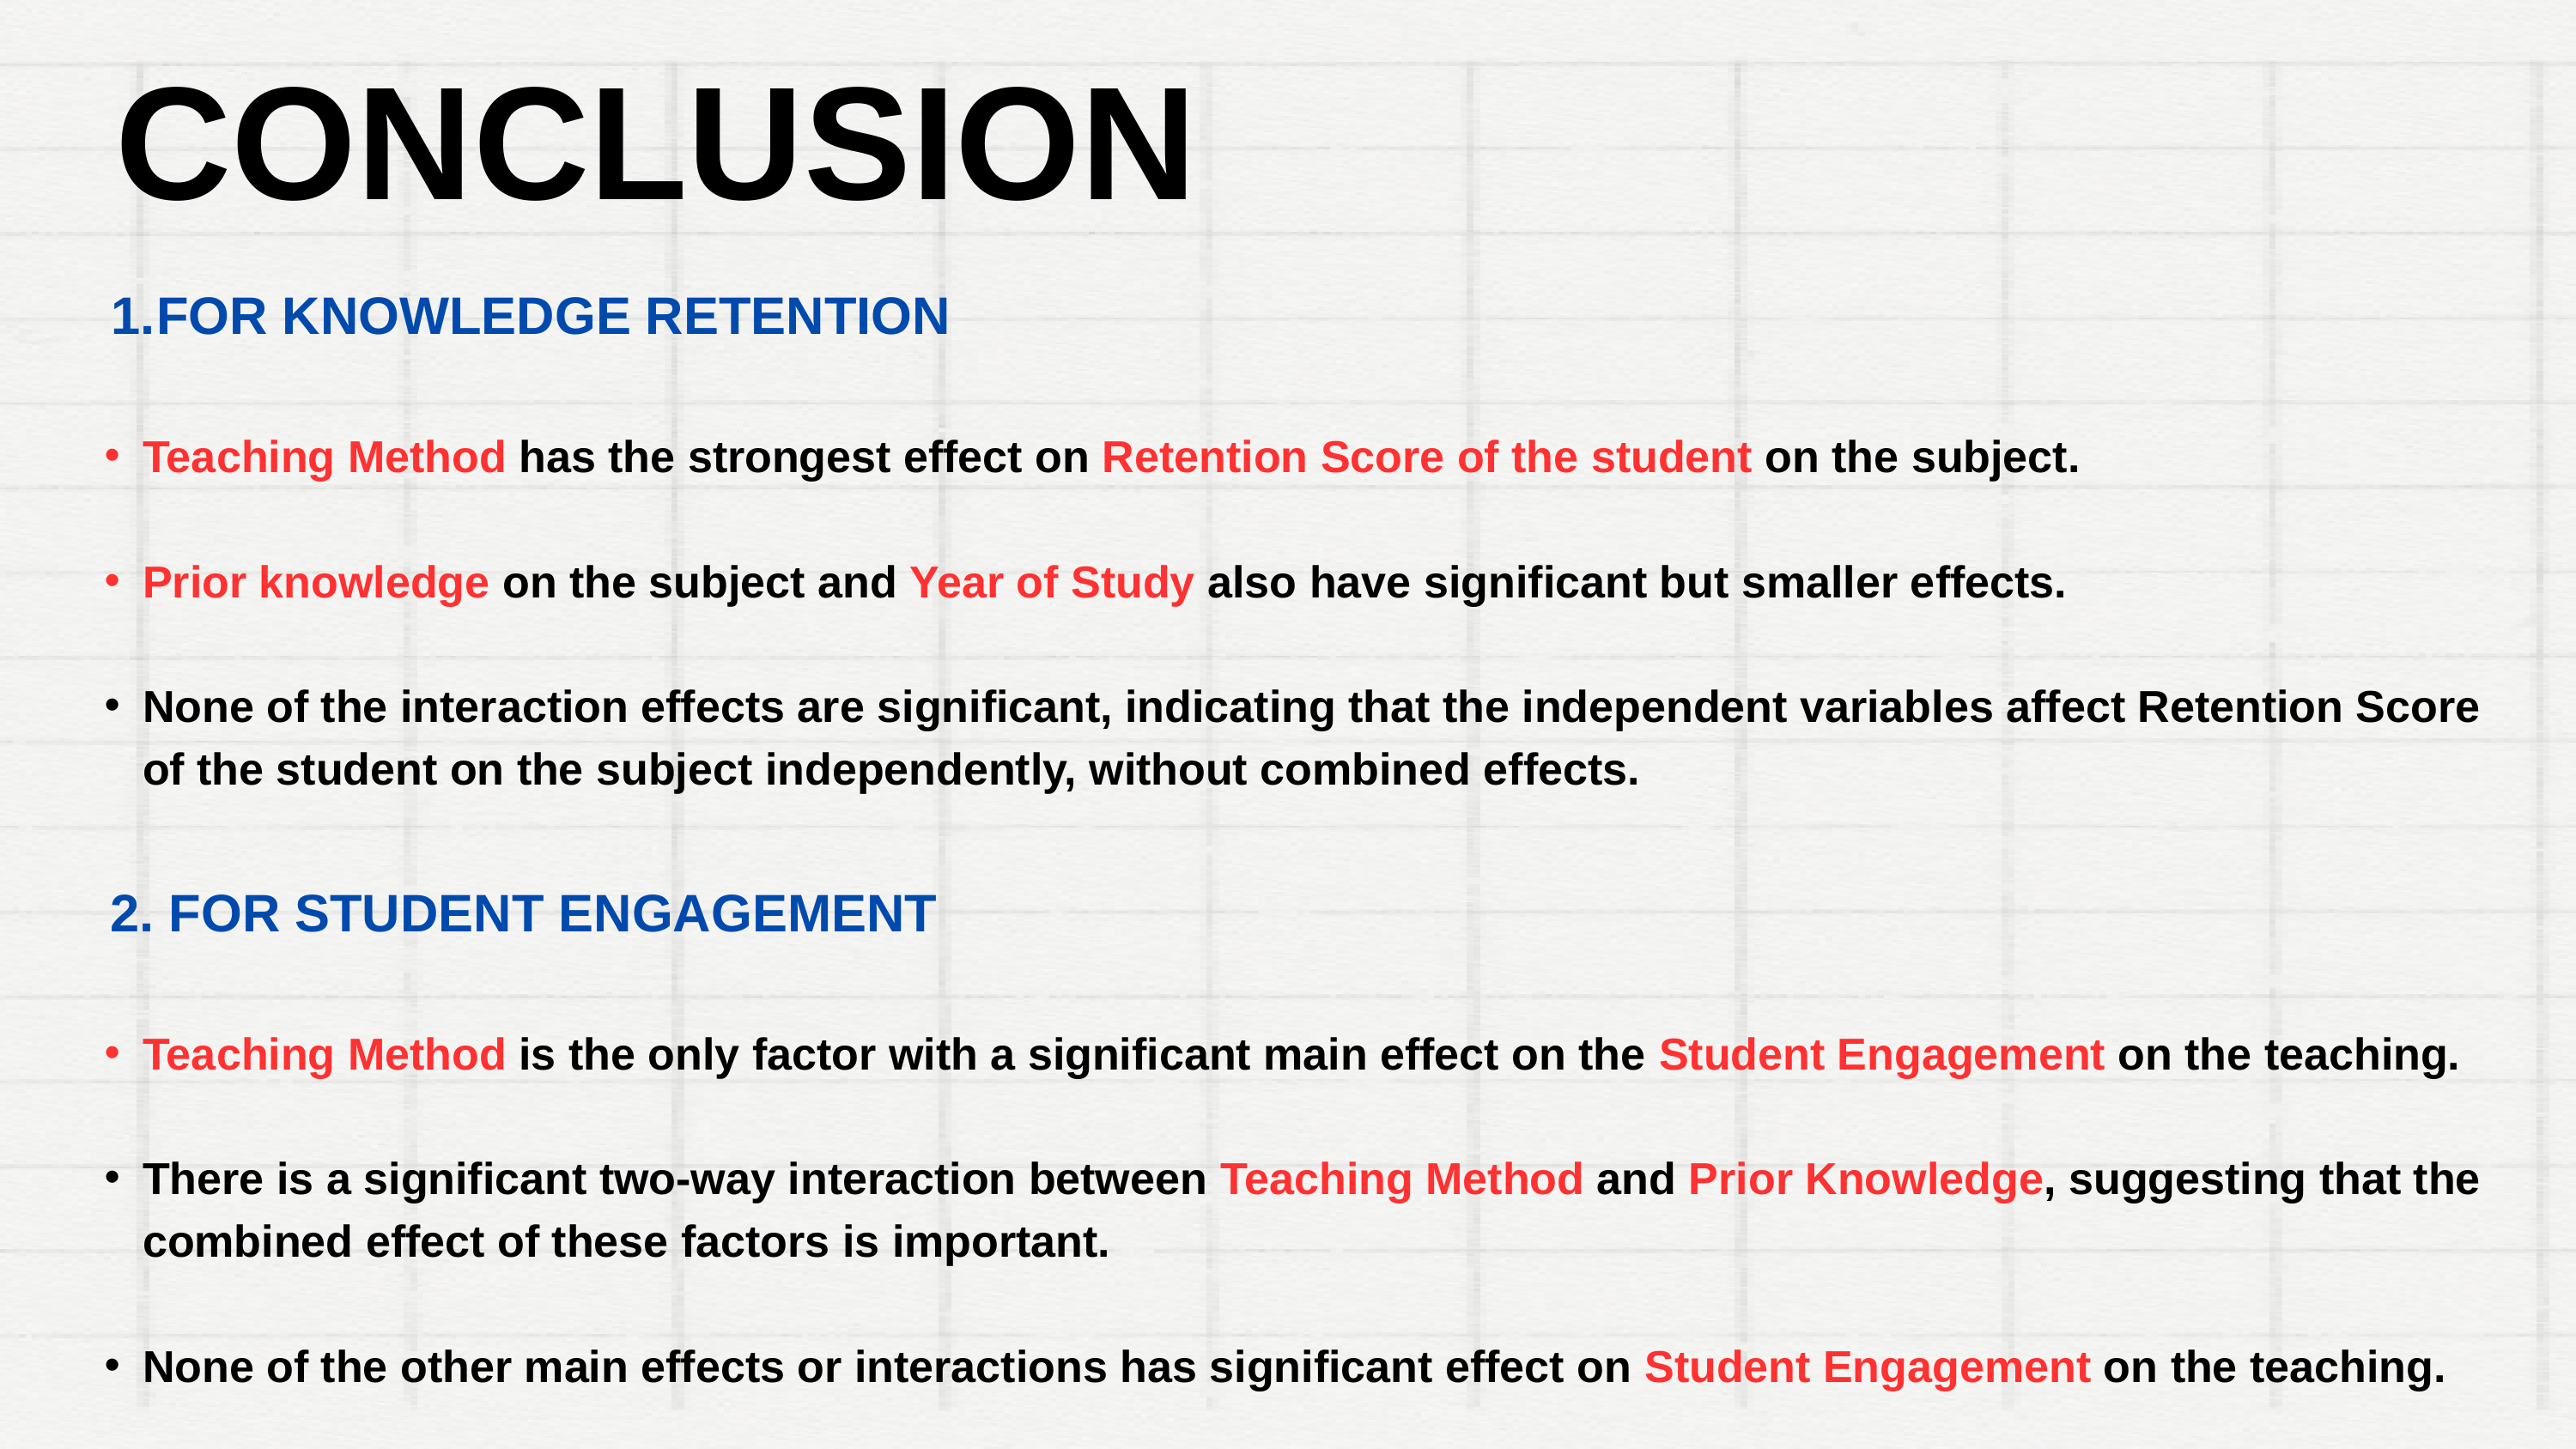

CONCLUSION
FOR KNOWLEDGE RETENTION

Teaching Method has the strongest effect on Retention Score of the student on the subject.

Prior knowledge on the subject and Year of Study also have significant but smaller effects.

None of the interaction effects are significant, indicating that the independent variables affect Retention Score of the student on the subject independently, without combined effects.

   2. FOR STUDENT ENGAGEMENT

Teaching Method is the only factor with a significant main effect on the Student Engagement on the teaching.

There is a significant two-way interaction between Teaching Method and Prior Knowledge, suggesting that the combined effect of these factors is important.

None of the other main effects or interactions has significant effect on Student Engagement on the teaching.